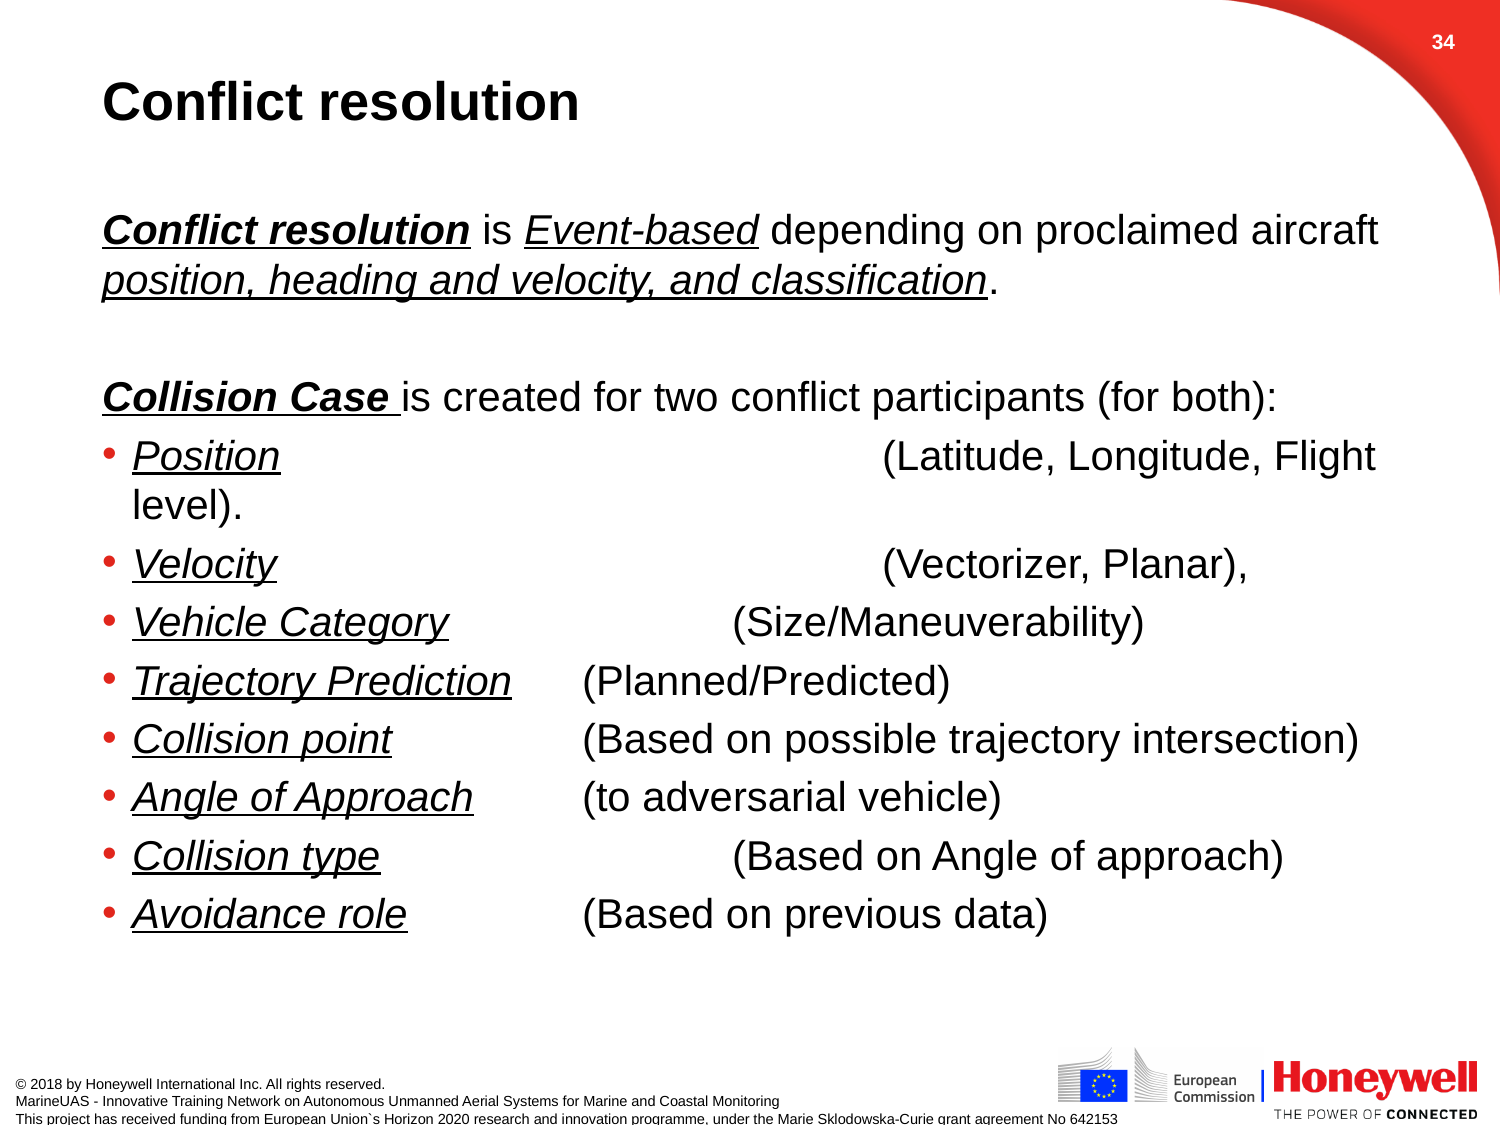

34
# Conflict resolution
Conflict resolution is Event-based depending on proclaimed aircraft position, heading and velocity, and classification.

Collision Case is created for two conflict participants (for both):
Position 				(Latitude, Longitude, Flight level).
Velocity 				(Vectorizer, Planar),
Vehicle Category 		(Size/Maneuverability)
Trajectory Prediction 	(Planned/Predicted)
Collision point 		(Based on possible trajectory intersection)
Angle of Approach 	(to adversarial vehicle)
Collision type 			(Based on Angle of approach)
Avoidance role 		(Based on previous data)